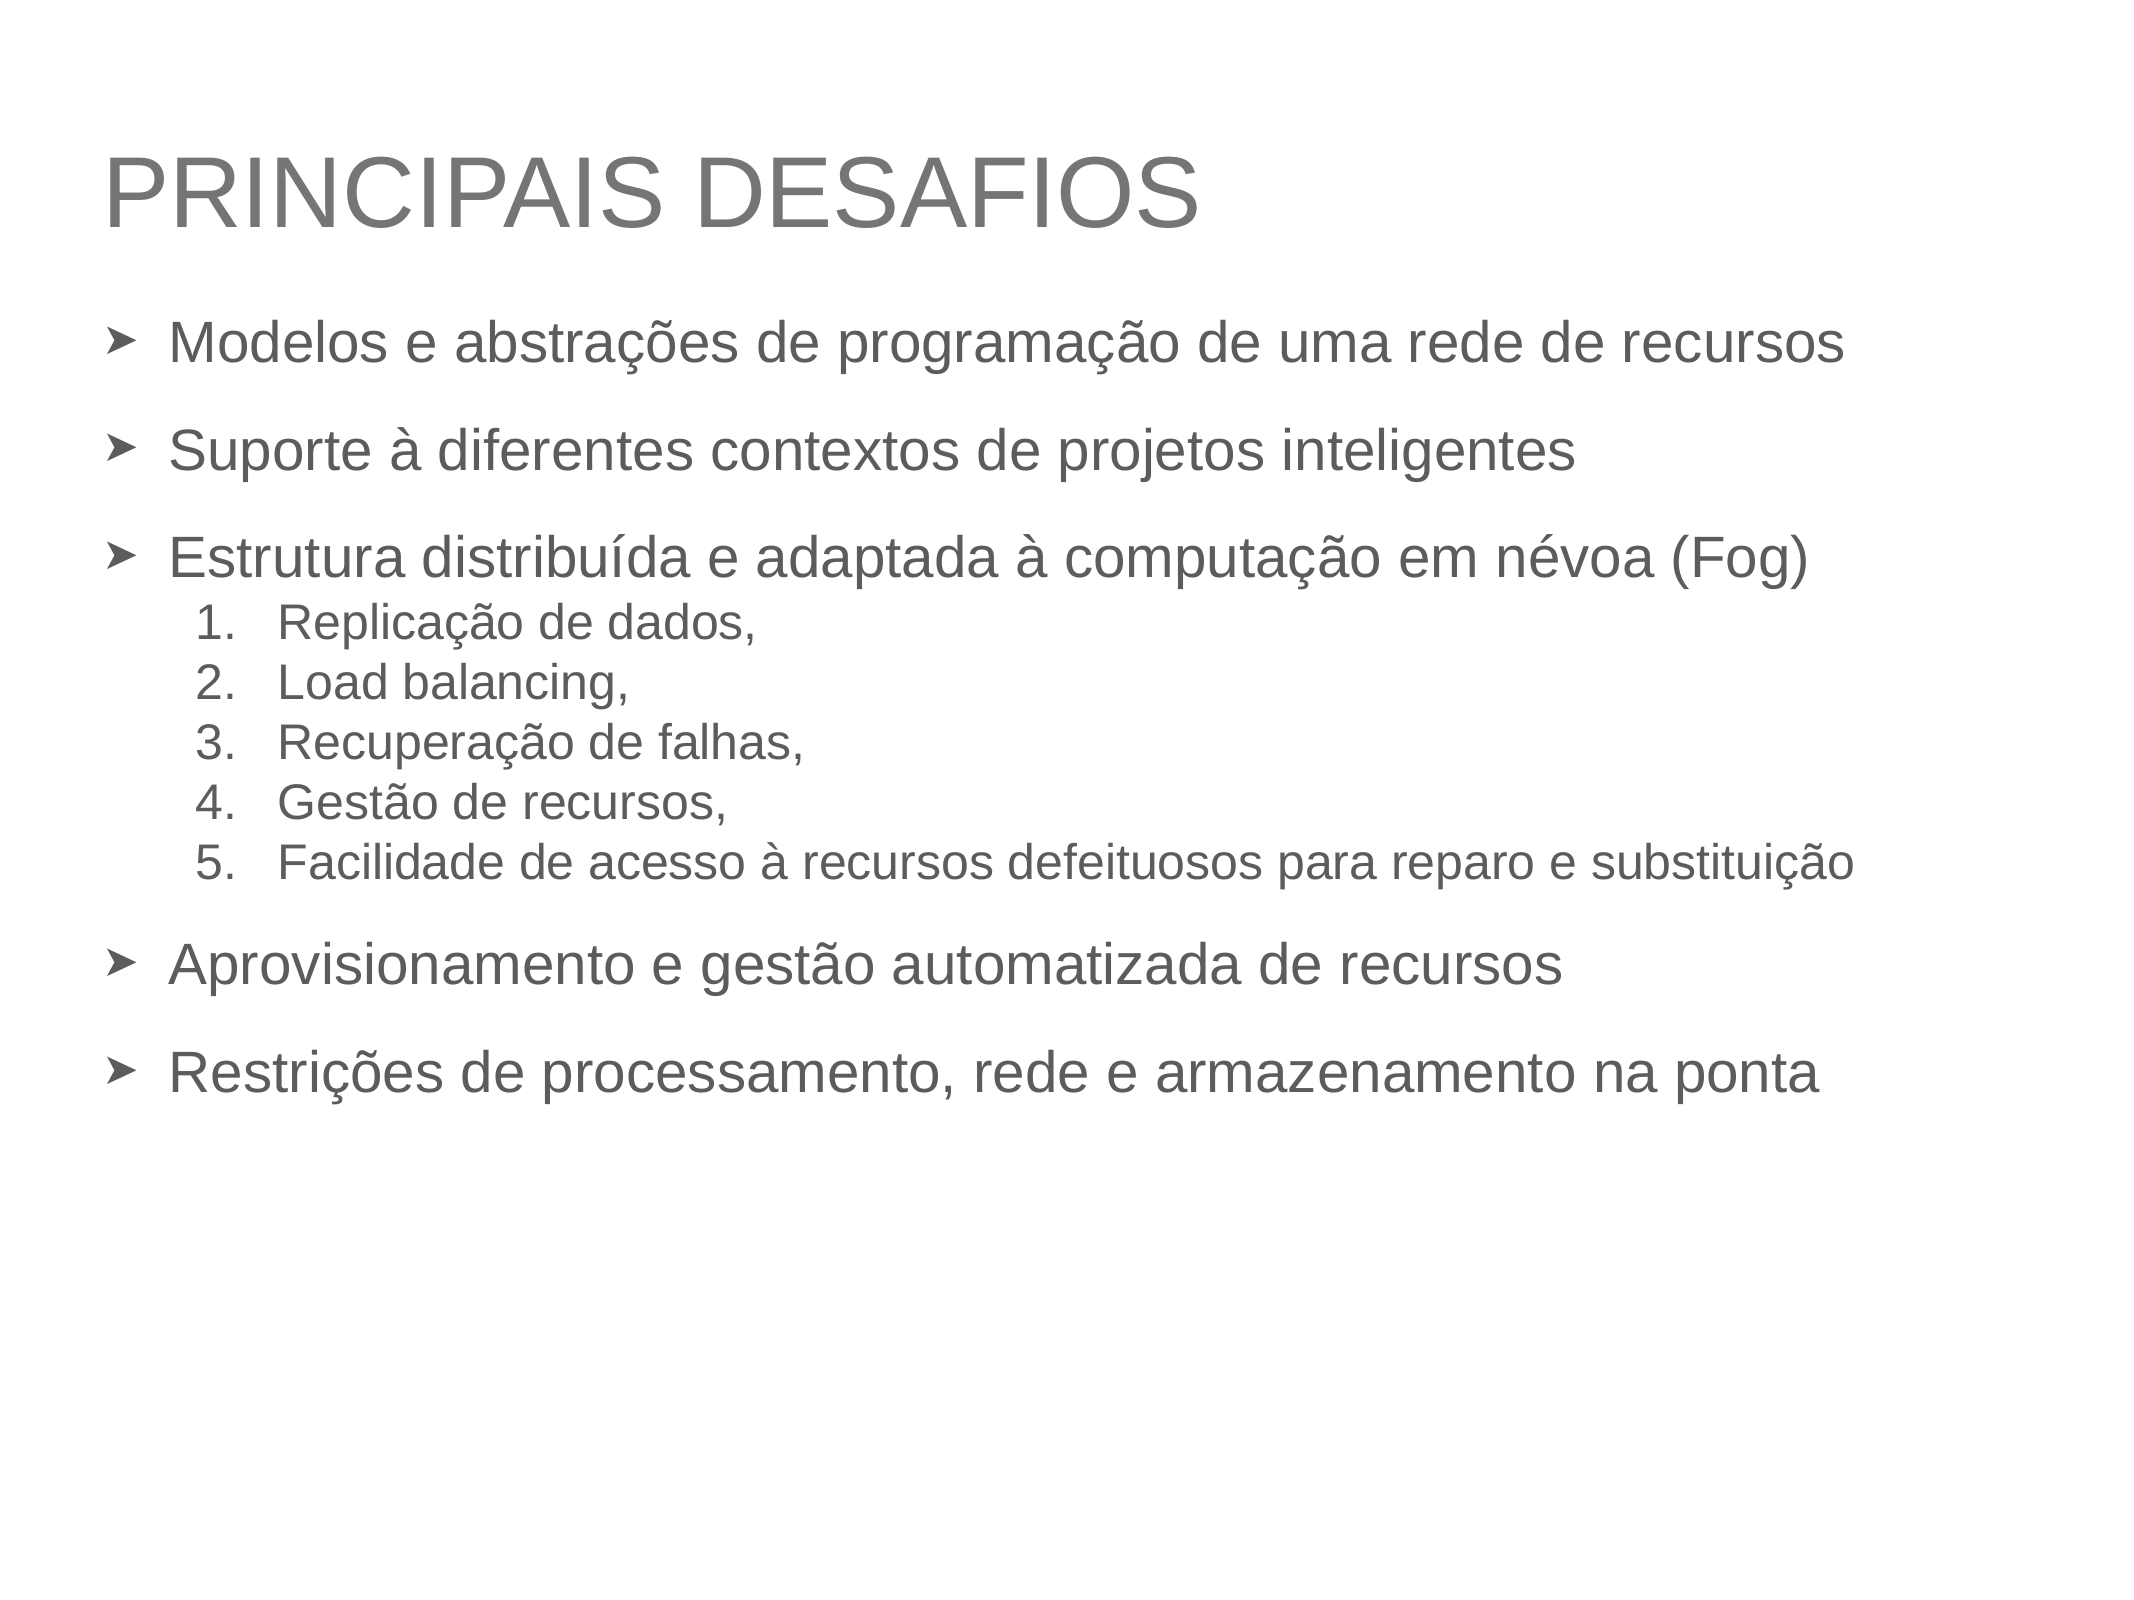

# Principais Desafios

Modelos e abstrações de programação de uma rede de recursos
Suporte à diferentes contextos de projetos inteligentes
Estrutura distribuída e adaptada à computação em névoa (Fog)
Replicação de dados,
Load balancing,
Recuperação de falhas,
Gestão de recursos,
Facilidade de acesso à recursos defeituosos para reparo e substituição
Aprovisionamento e gestão automatizada de recursos
Restrições de processamento, rede e armazenamento na ponta